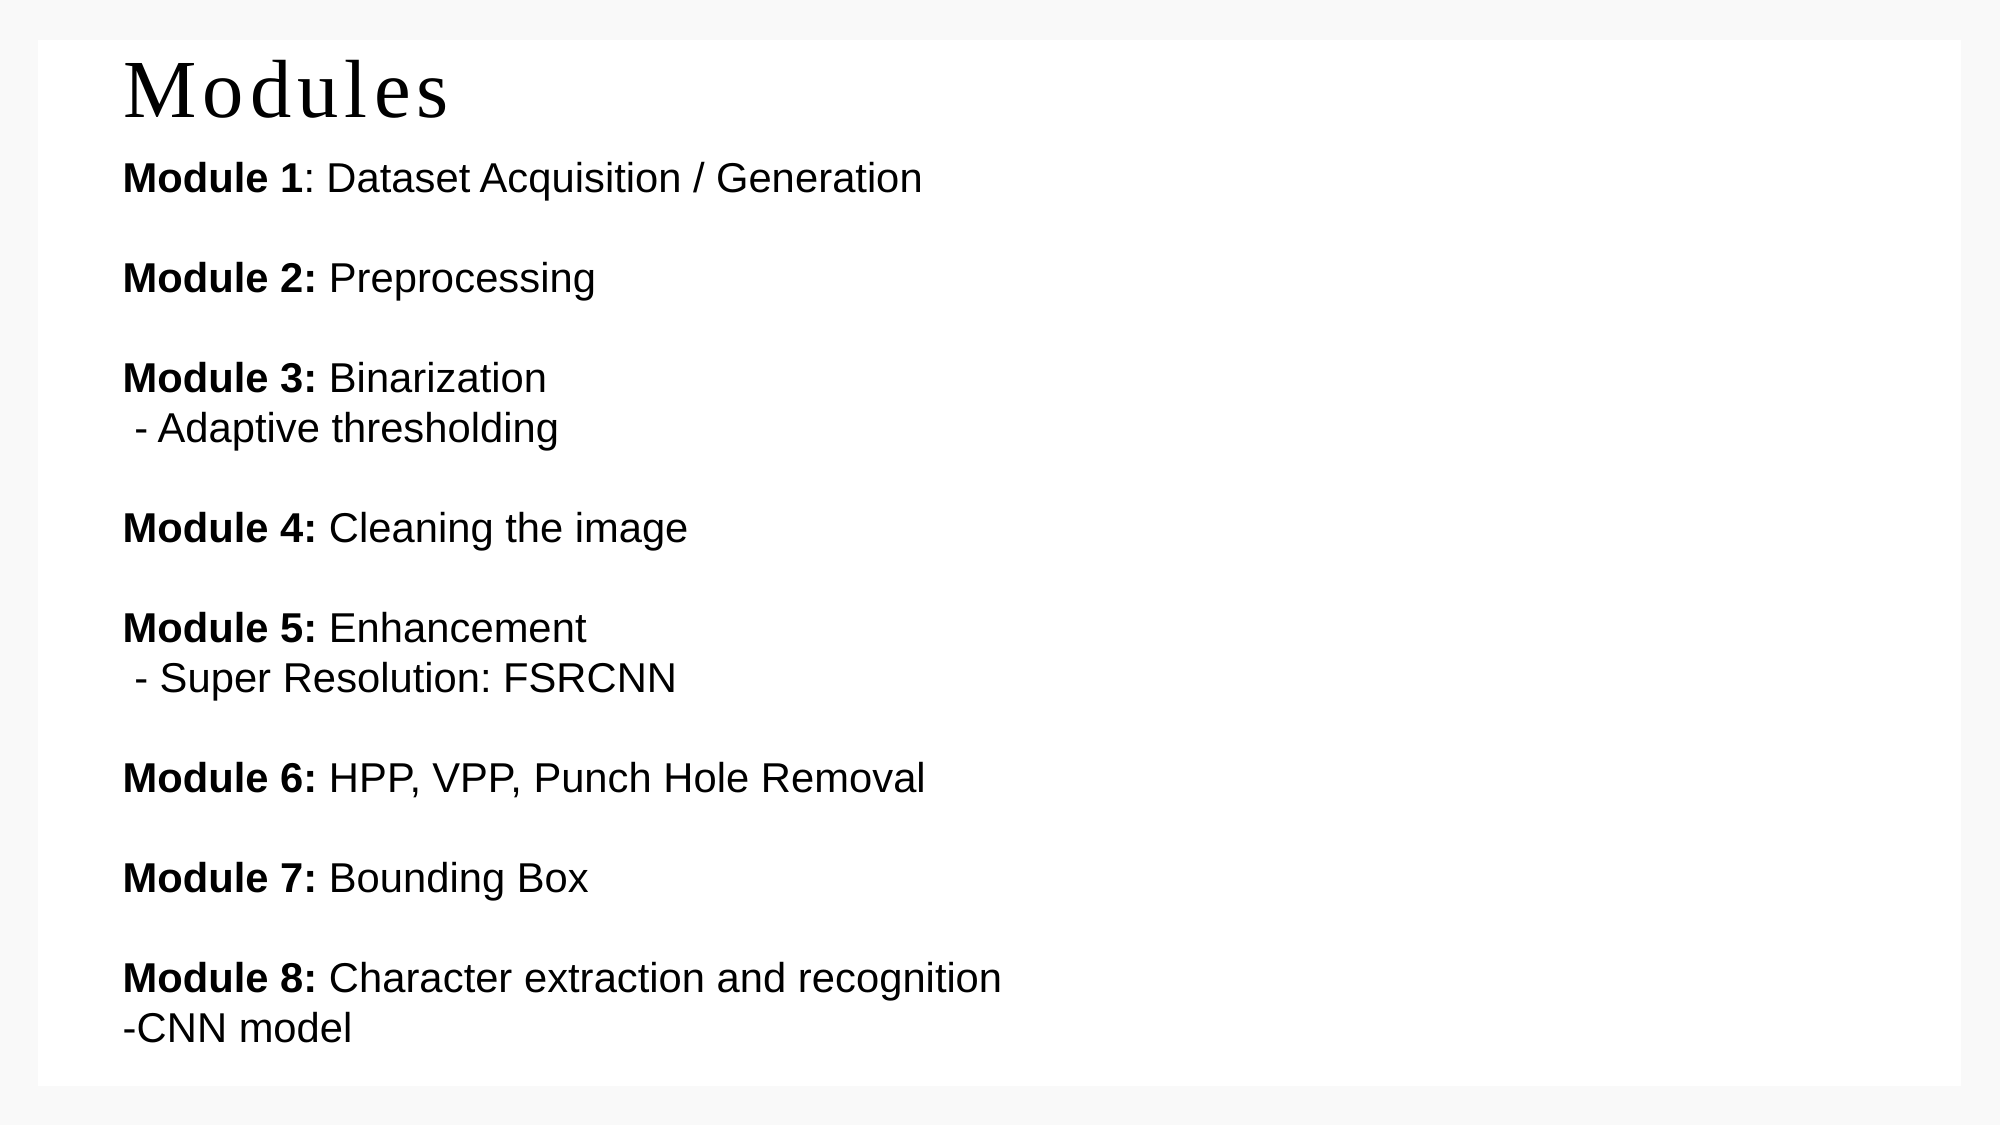

# Modules
Module 1: Dataset Acquisition / Generation

Module 2: Preprocessing

Module 3: Binarization
 - Adaptive thresholding

Module 4: Cleaning the image

Module 5: Enhancement
 - Super Resolution: FSRCNN

Module 6: HPP, VPP, Punch Hole Removal

Module 7: Bounding Box

Module 8: Character extraction and recognition
-CNN model